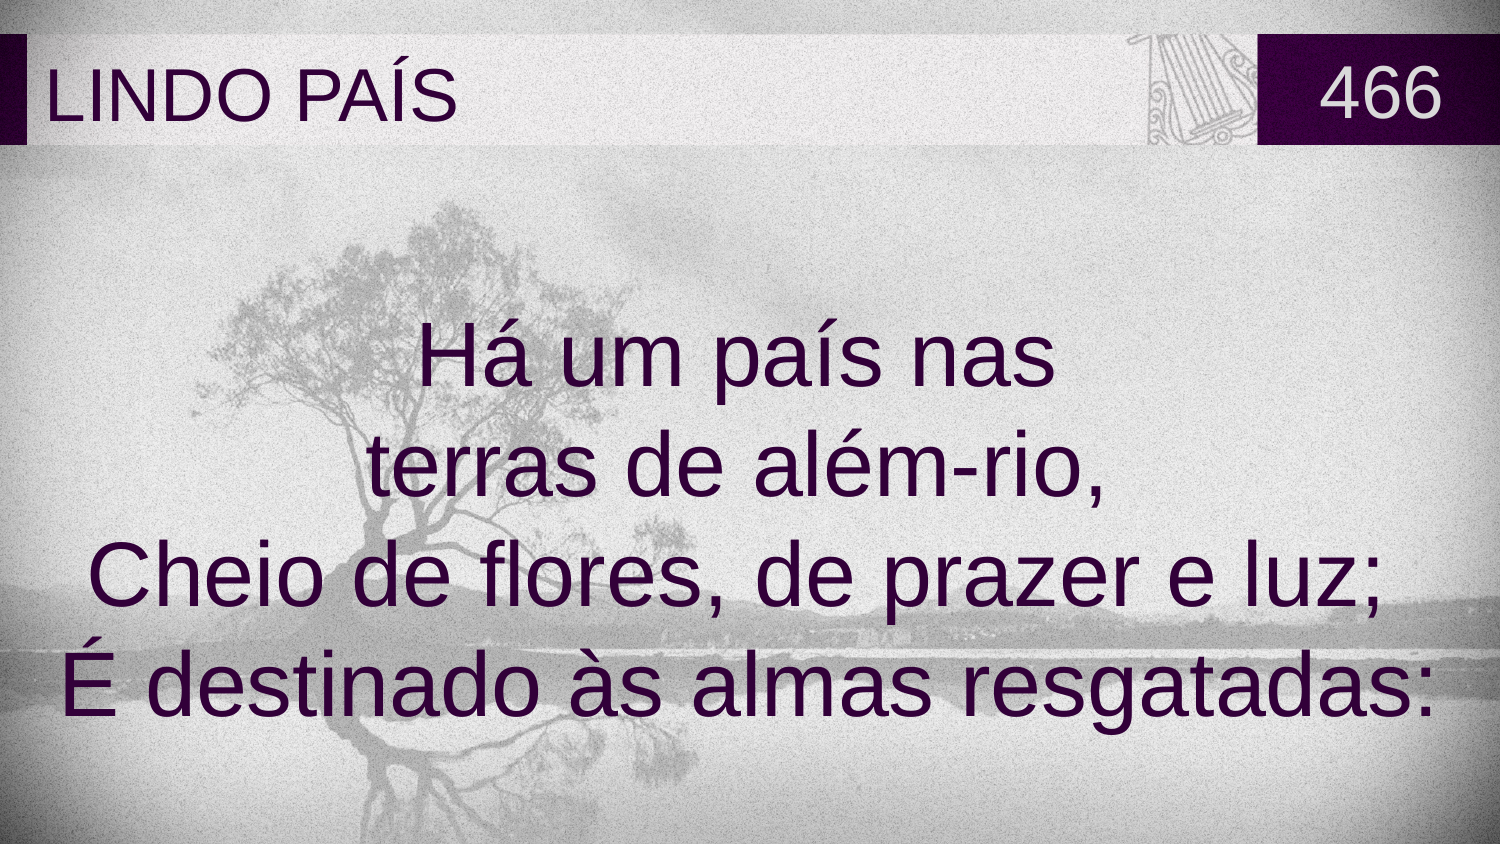

# LINDO PAÍS
466
Há um país nas
terras de além-rio,
Cheio de flores, de prazer e luz;
É destinado às almas resgatadas: